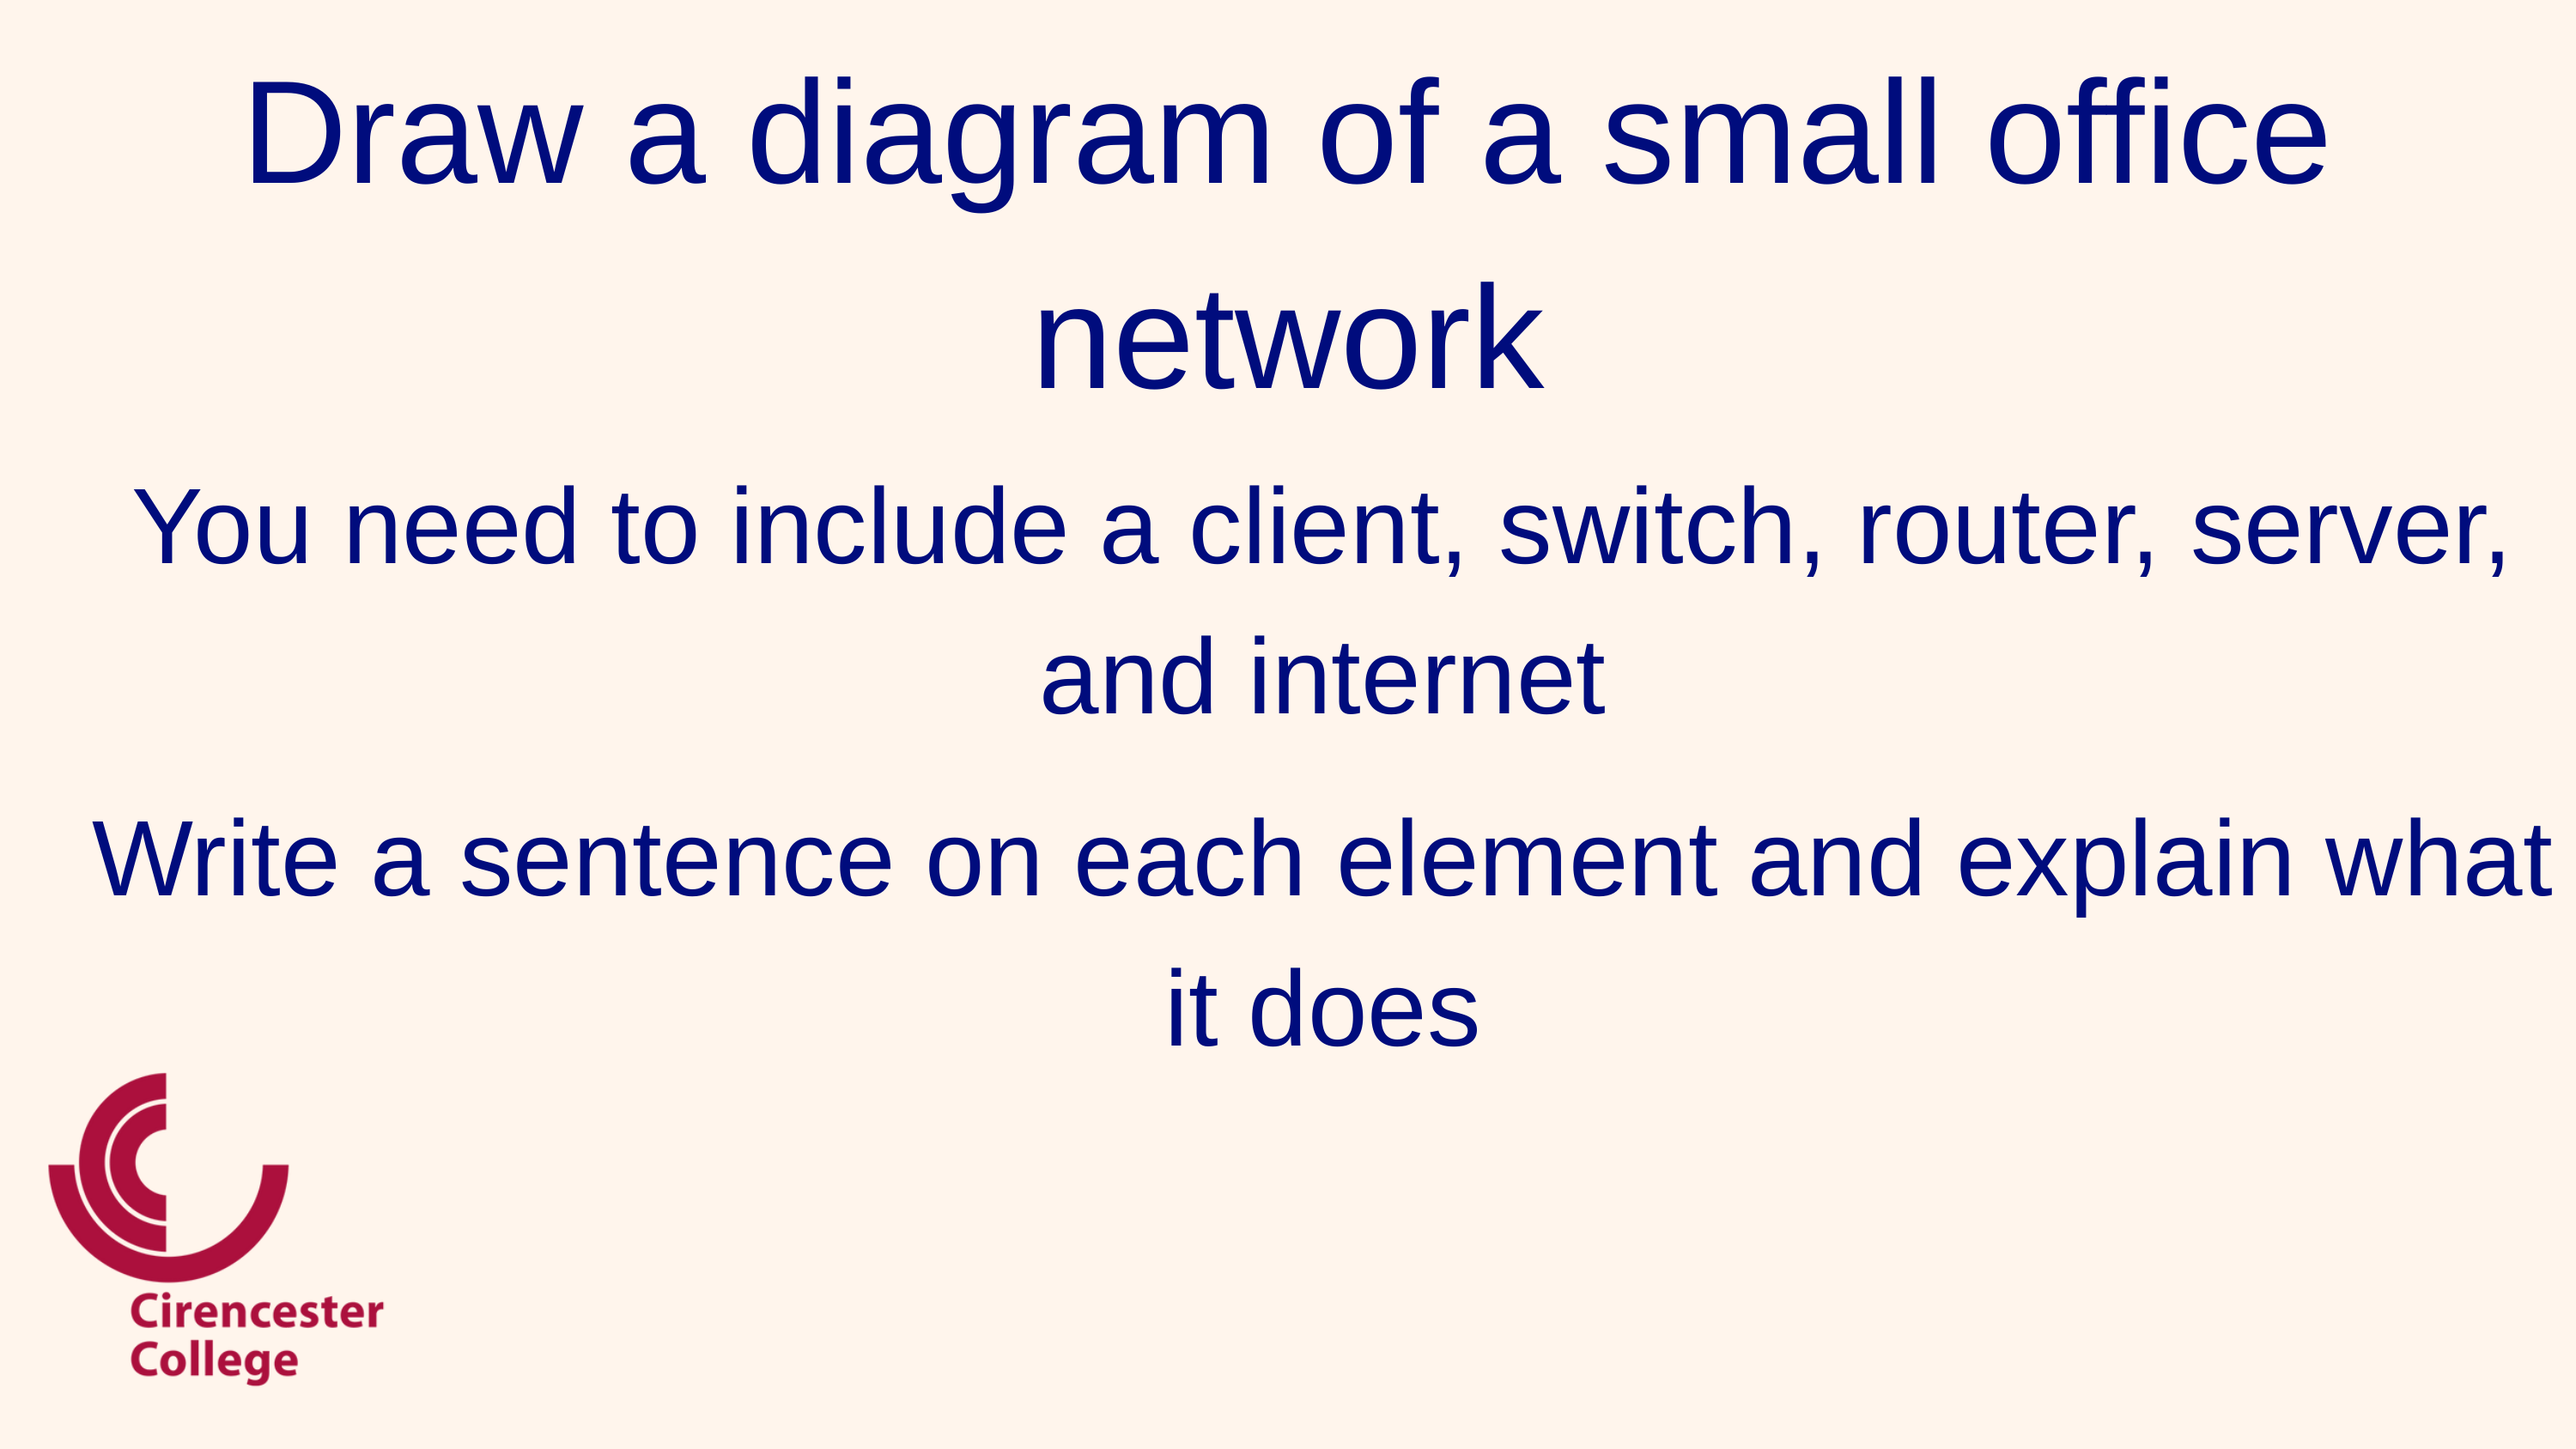

Draw a diagram of a small office network
You need to include a client, switch, router, server, and internet

Write a sentence on each element and explain what it does